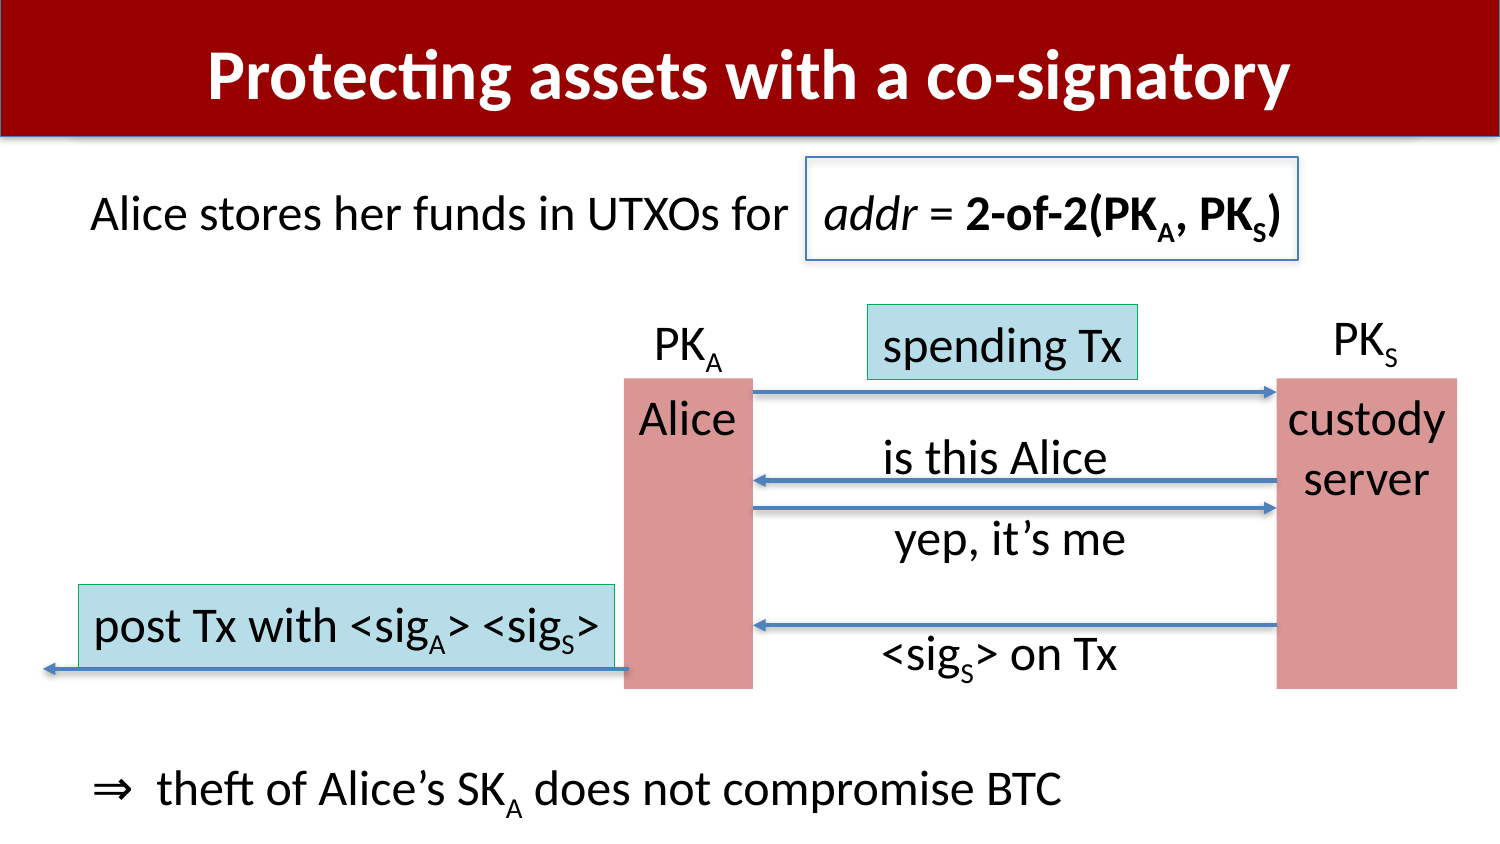

# Protecting assets with a co-signatory

Alice stores her funds in UTXOs for   addr = 2-of-2(PKA, PKS)
PKS
PKA
spending Tx
Alice
custody
server
is this Alice
yep, it’s me
post Tx with <sigA> <sigS>
<sigS> on Tx
⇒  theft of Alice’s SKA does not compromise BTC